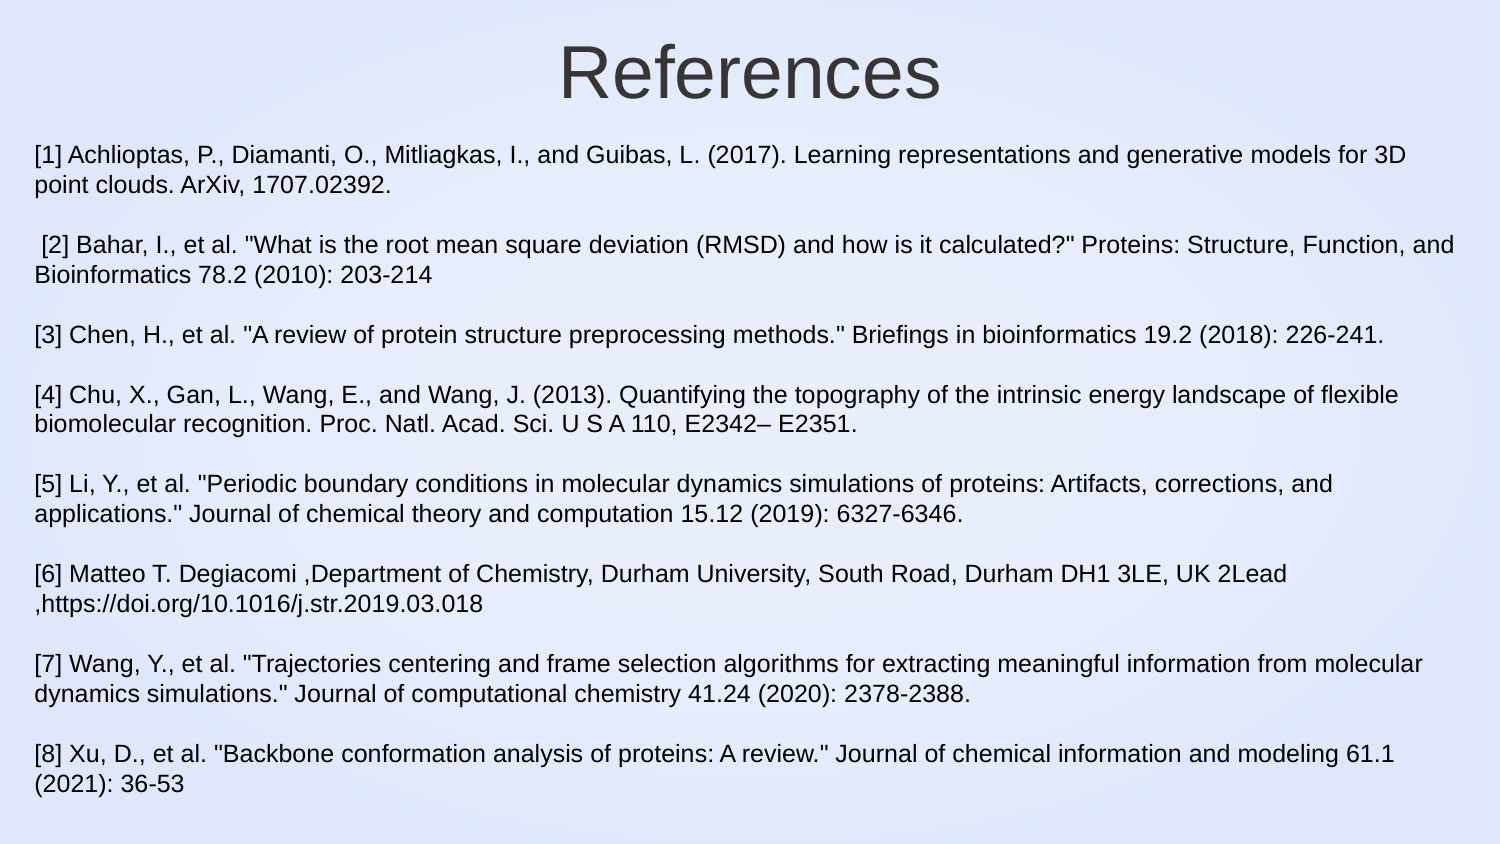

# References
[1] Achlioptas, P., Diamanti, O., Mitliagkas, I., and Guibas, L. (2017). Learning representations and generative models for 3D point clouds. ArXiv, 1707.02392.

 [2] Bahar, I., et al. "What is the root mean square deviation (RMSD) and how is it calculated?" Proteins: Structure, Function, and Bioinformatics 78.2 (2010): 203-214

[3] Chen, H., et al. "A review of protein structure preprocessing methods." Briefings in bioinformatics 19.2 (2018): 226-241.

[4] Chu, X., Gan, L., Wang, E., and Wang, J. (2013). Quantifying the topography of the intrinsic energy landscape of flexible biomolecular recognition. Proc. Natl. Acad. Sci. U S A 110, E2342– E2351.

[5] Li, Y., et al. "Periodic boundary conditions in molecular dynamics simulations of proteins: Artifacts, corrections, and applications." Journal of chemical theory and computation 15.12 (2019): 6327-6346.

[6] Matteo T. Degiacomi ,Department of Chemistry, Durham University, South Road, Durham DH1 3LE, UK 2Lead ,https://doi.org/10.1016/j.str.2019.03.018

[7] Wang, Y., et al. "Trajectories centering and frame selection algorithms for extracting meaningful information from molecular dynamics simulations." Journal of computational chemistry 41.24 (2020): 2378-2388.

[8] Xu, D., et al. "Backbone conformation analysis of proteins: A review." Journal of chemical information and modeling 61.1 (2021): 36-53